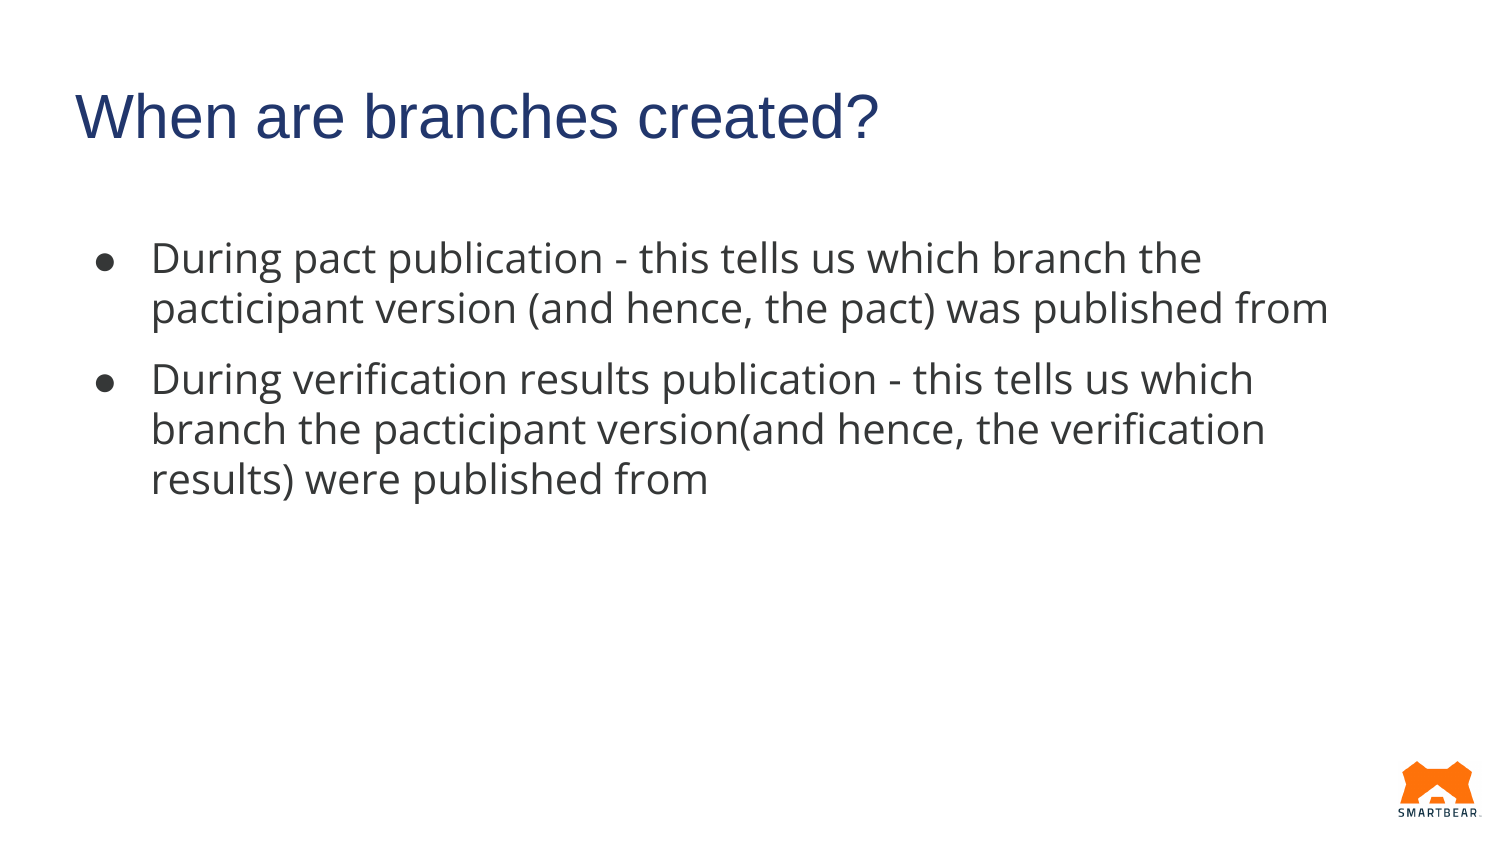

Using Tags
WHAT WE ARE KNOWN FOR
# When are branches created?
During pact publication - this tells us which branch the pacticipant version (and hence, the pact) was published from
During verification results publication - this tells us which branch the pacticipant version(and hence, the verification results) were published from

51